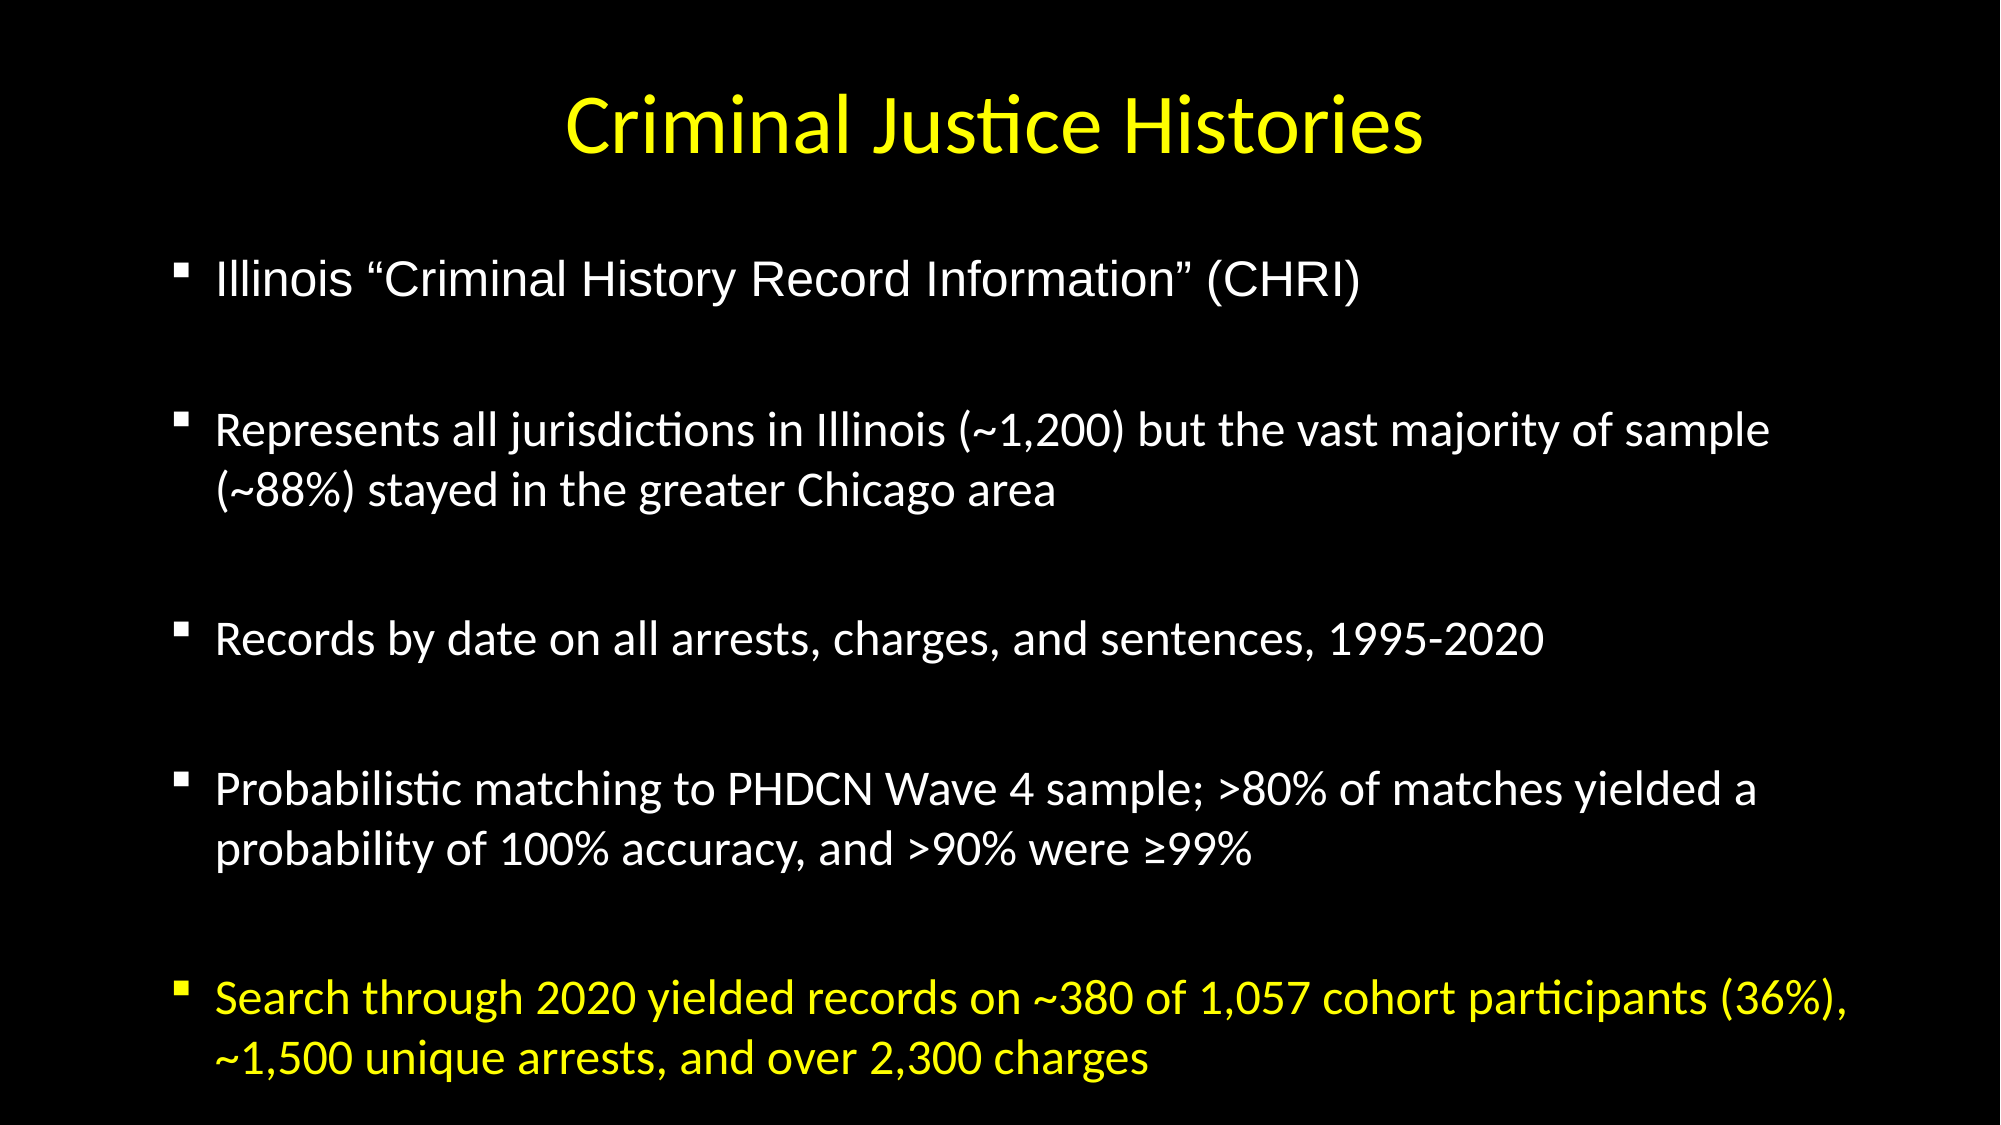

# Criminal Justice Histories

Illinois “Criminal History Record Information” (CHRI)

Represents all jurisdictions in Illinois (~1,200) but the vast majority of sample (~88%) stayed in the greater Chicago area

Records by date on all arrests, charges, and sentences, 1995-2020

Probabilistic matching to PHDCN Wave 4 sample; >80% of matches yielded a probability of 100% accuracy, and >90% were ≥99%

Search through 2020 yielded records on ~380 of 1,057 cohort participants (36%), ~1,500 unique arrests, and over 2,300 charges